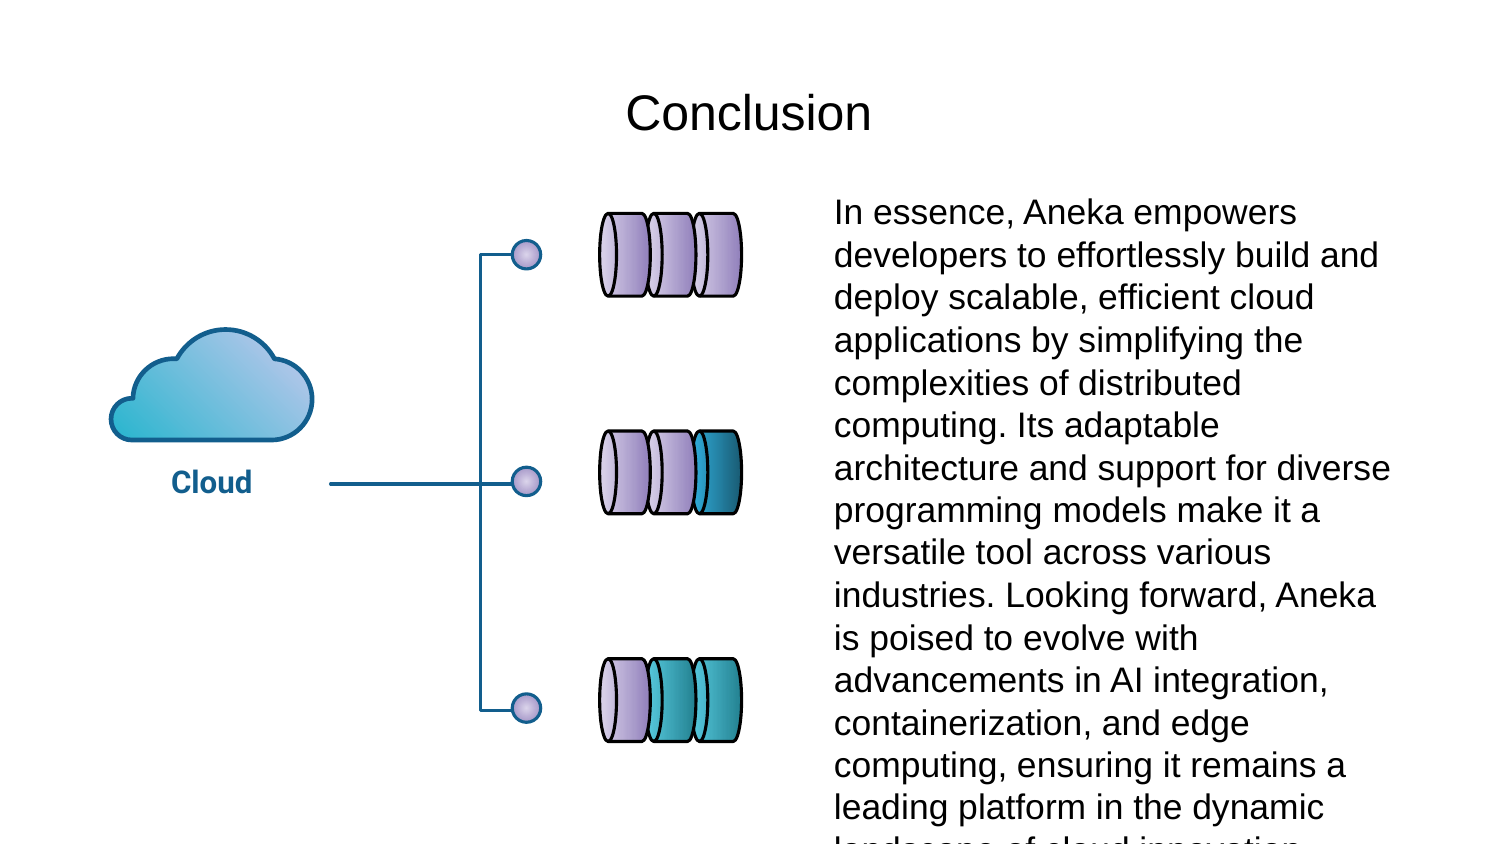

# Conclusion
In essence, Aneka empowers developers to effortlessly build and deploy scalable, efficient cloud applications by simplifying the complexities of distributed computing. Its adaptable architecture and support for diverse programming models make it a versatile tool across various industries. Looking forward, Aneka is poised to evolve with advancements in AI integration, containerization, and edge computing, ensuring it remains a leading platform in the dynamic landscape of cloud innovation.

Cloud